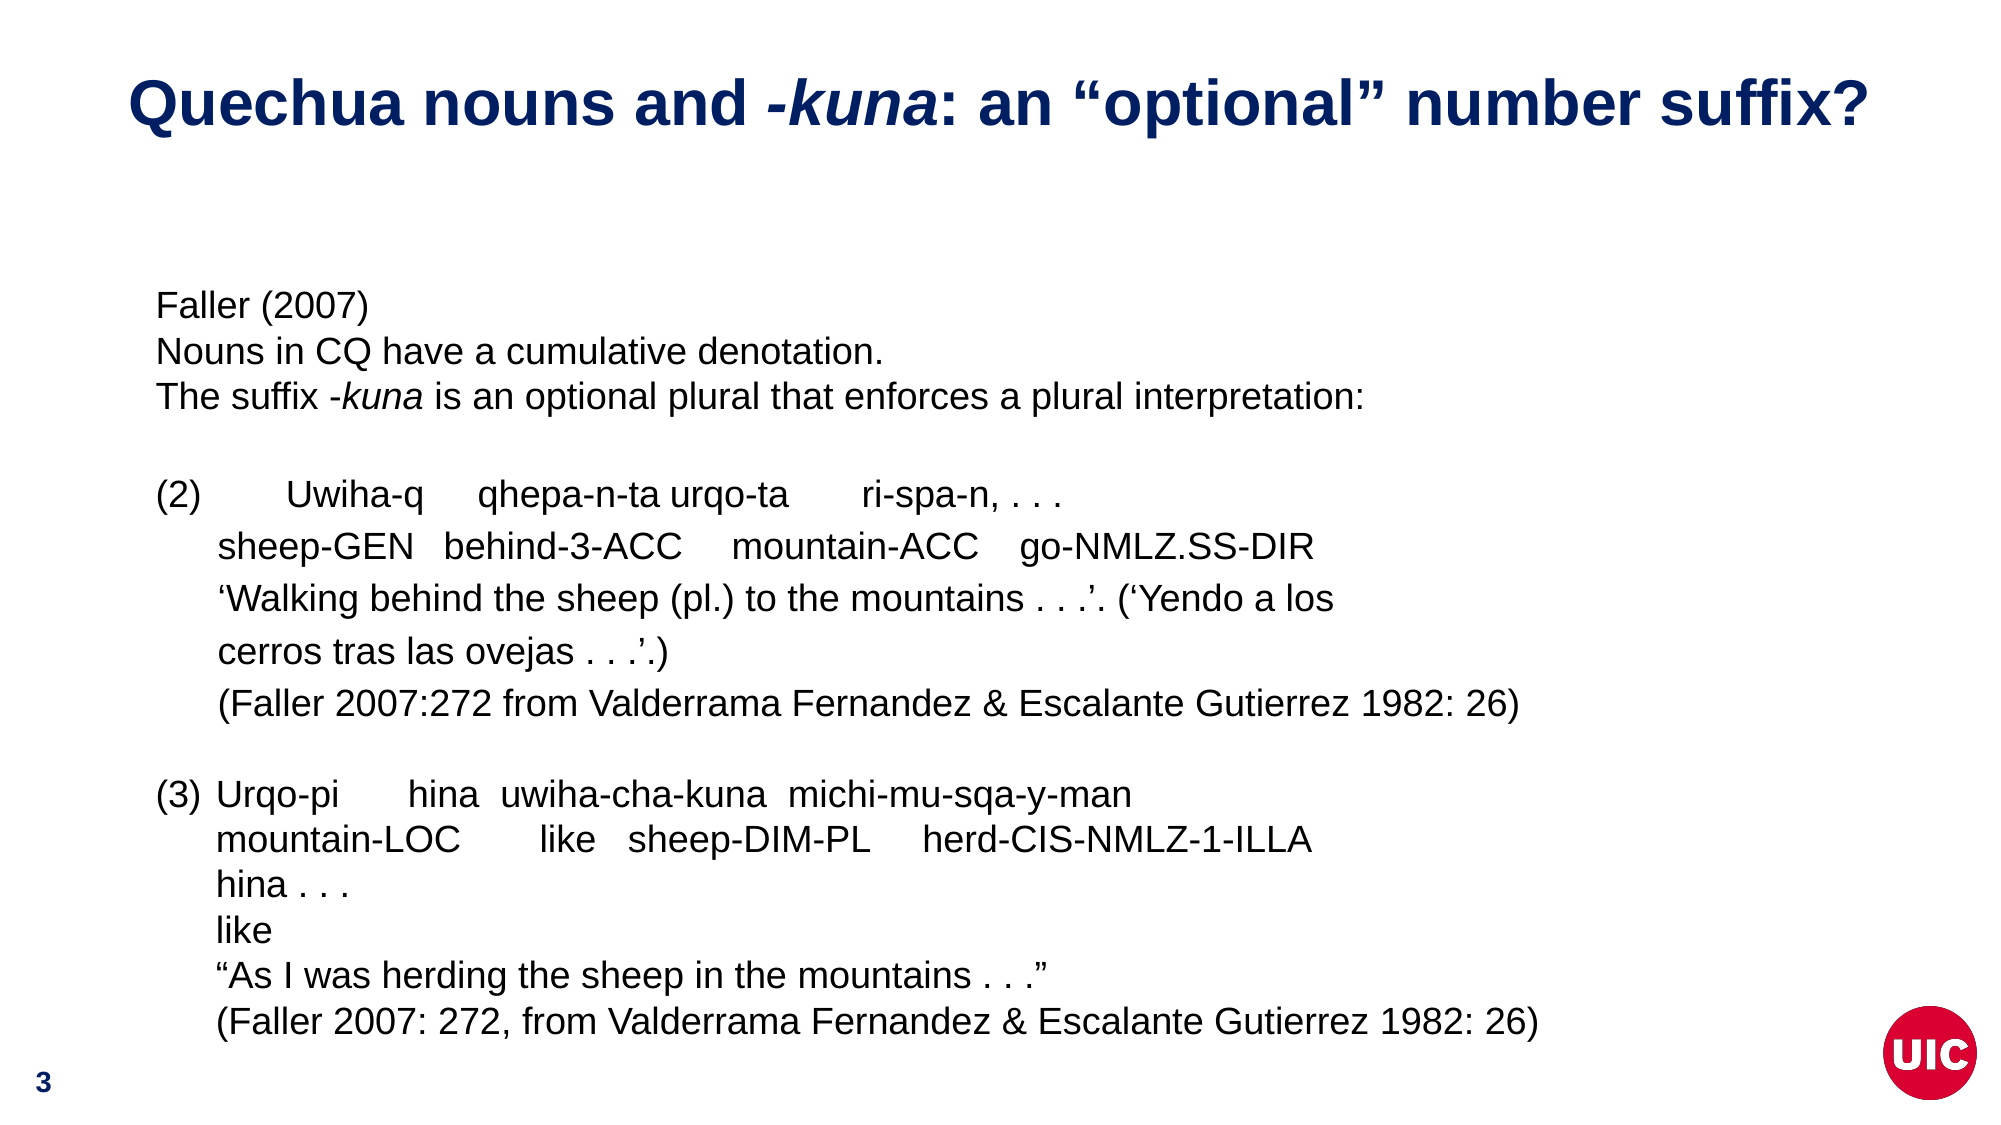

# Quechua nouns and -kuna: an “optional” number suffix?

Faller (2007)
Nouns in CQ have a cumulative denotation.
The suffix -kuna is an optional plural that enforces a plural interpretation:

(2)	Uwiha-q 	qhepa-n-ta	urqo-ta			ri-spa-n, . . .
sheep-GEN	behind-3-ACC	mountain-ACC	go-NMLZ.SS-DIR
‘Walking behind the sheep (pl.) to the mountains . . .’. (‘Yendo a los
cerros tras las ovejas . . .’.)
(Faller 2007:272 from Valderrama Fernandez & Escalante Gutierrez 1982: 26)

(3)	Urqo-pi			hina  uwiha-cha-kuna  michi-mu-sqa-y-man
mountain-LOC 	like   sheep-DIM-PL     herd-CIS-NMLZ-1-ILLA
hina . . .
like
“As I was herding the sheep in the mountains . . .”
(Faller 2007: 272, from Valderrama Fernandez & Escalante Gutierrez 1982: 26)